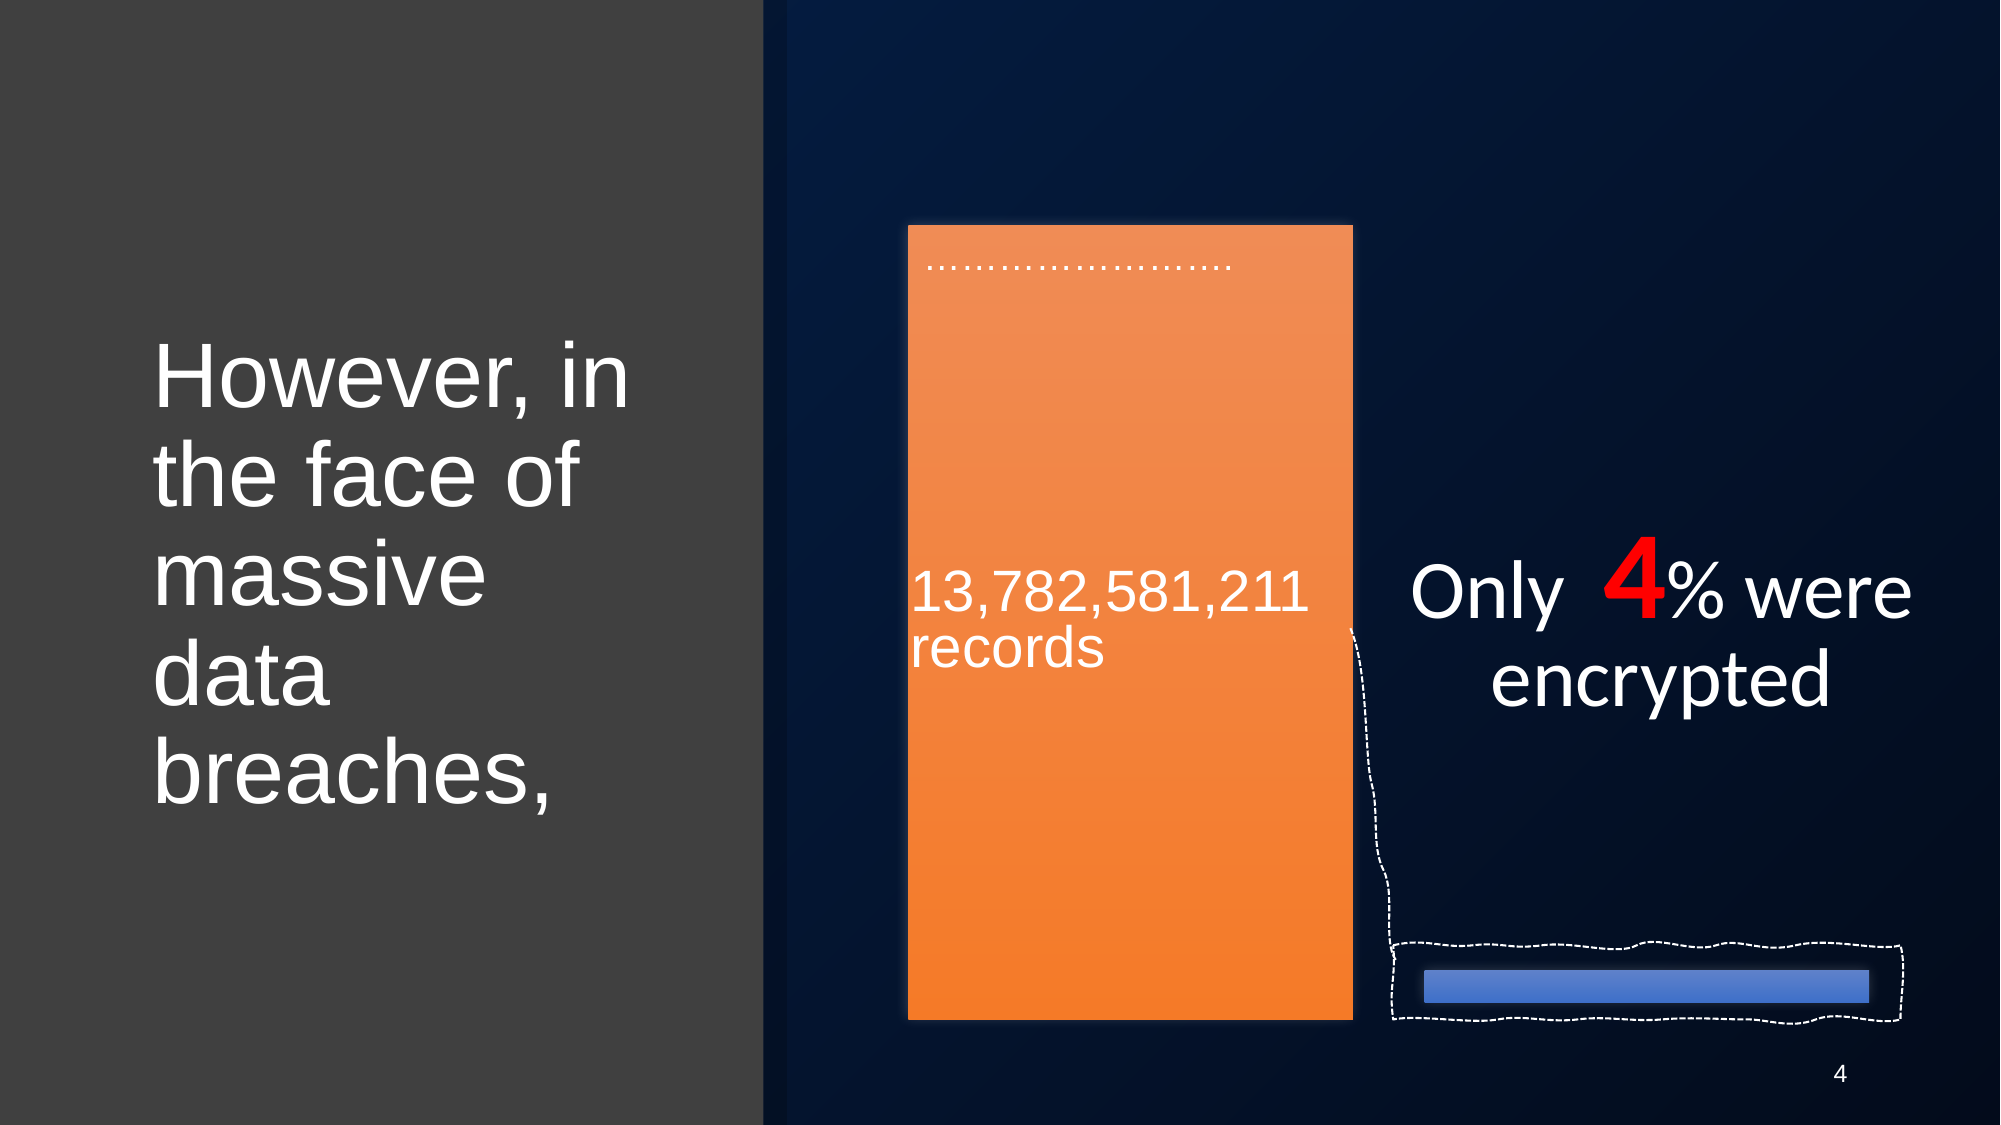

However, in the face of massive data breaches,
13,782,581,211 records
…………………….
Only  4% were encrypted

4